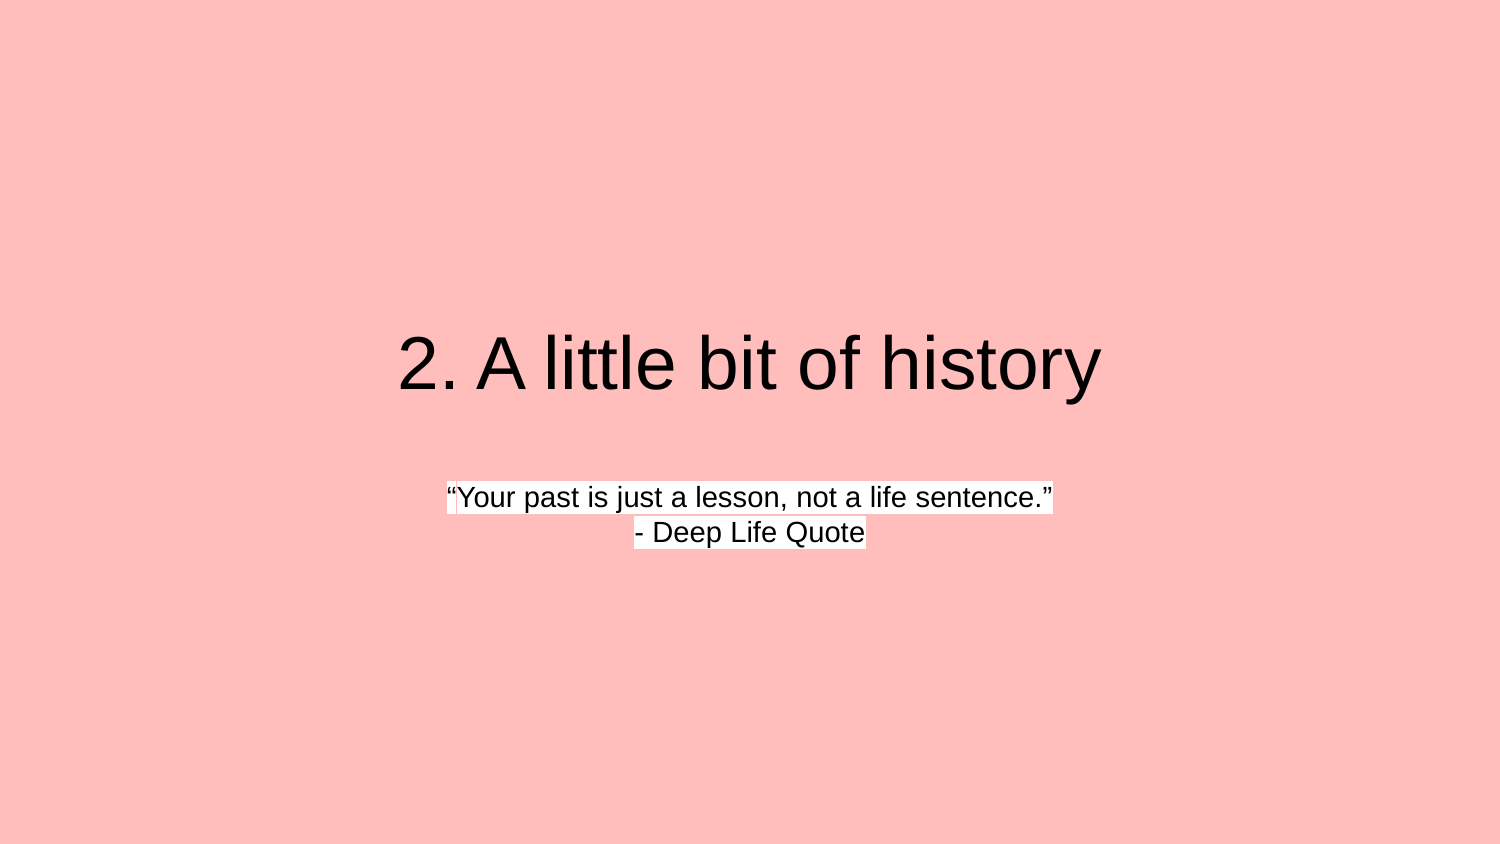

# 2. A little bit of history
“Your past is just a lesson, not a life sentence.”
- Deep Life Quote